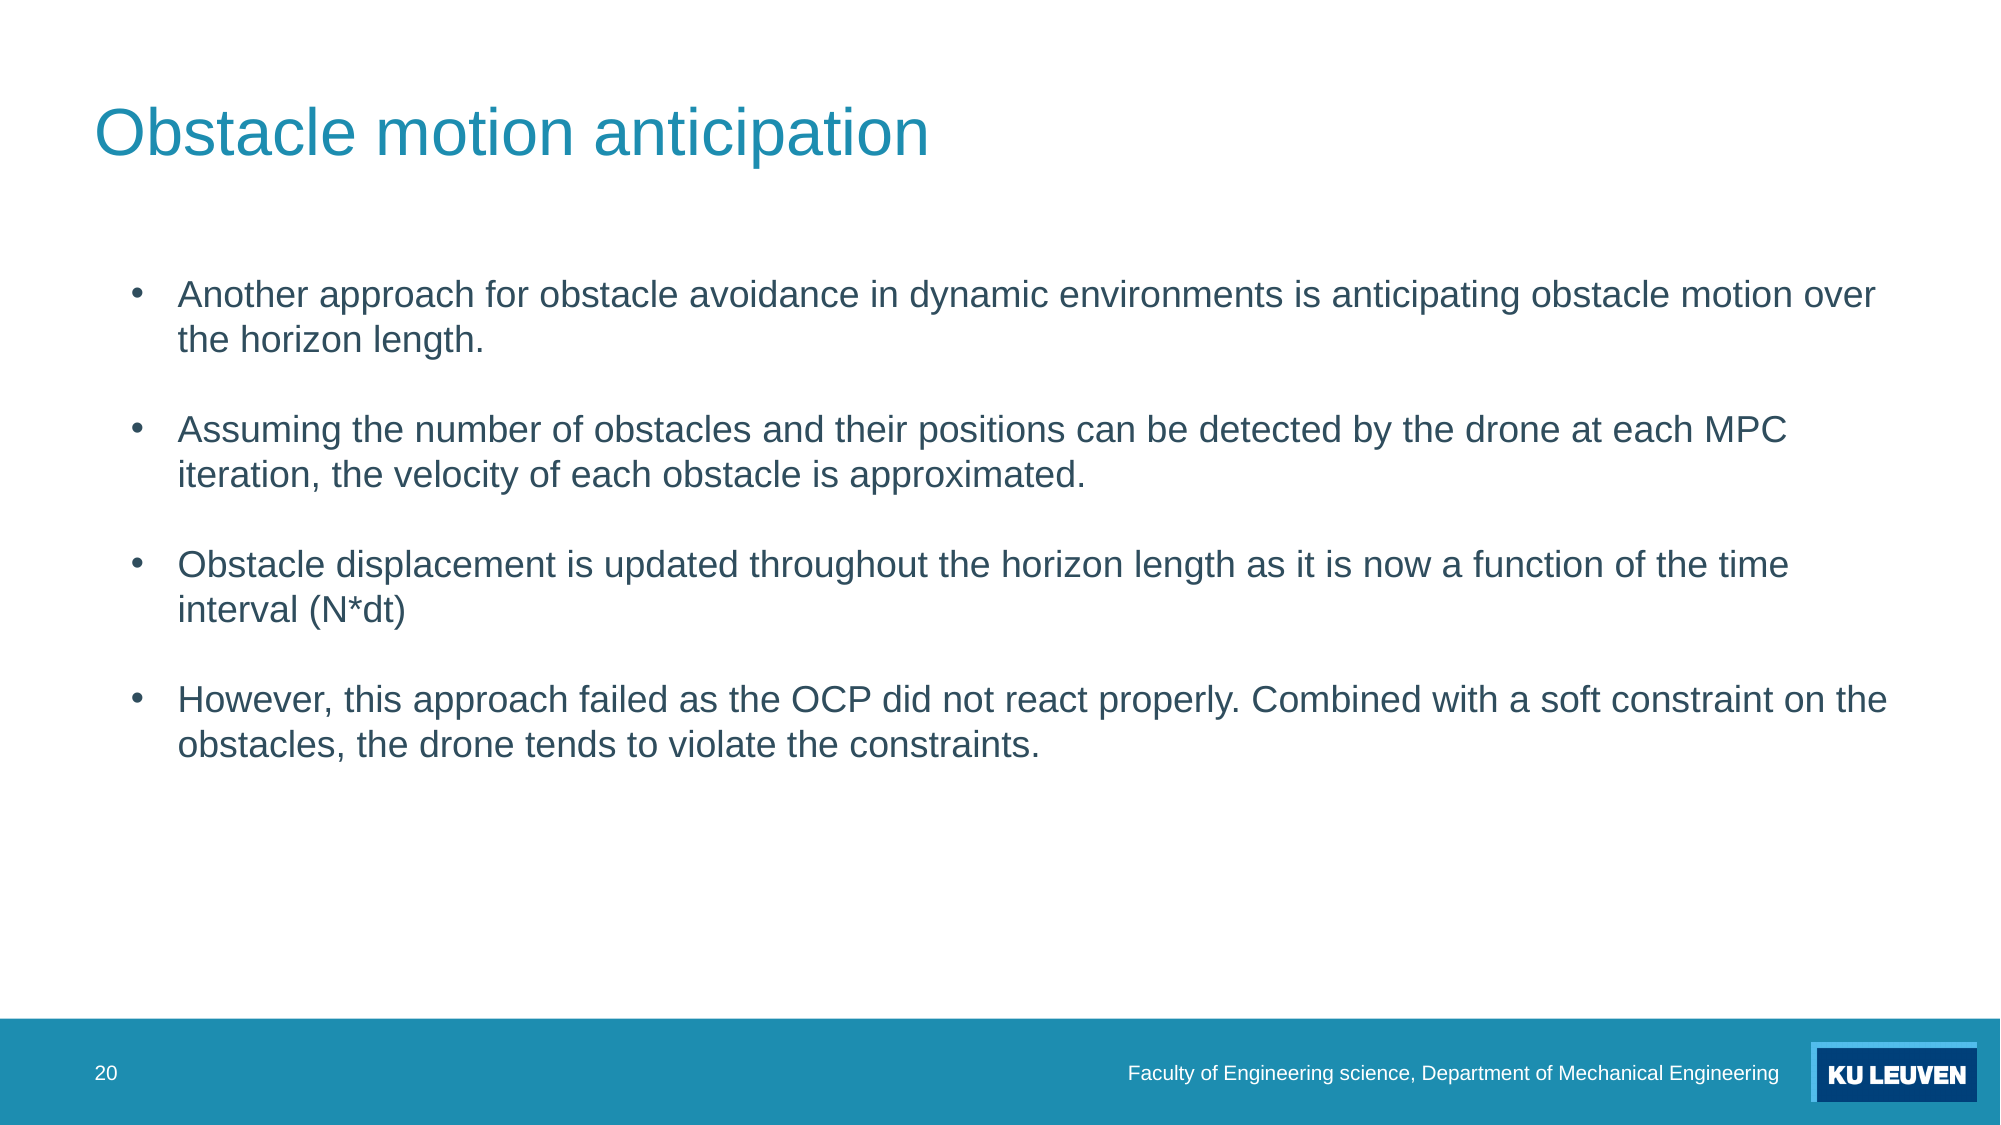

# Obstacle motion anticipation
Another approach for obstacle avoidance in dynamic environments is anticipating obstacle motion over the horizon length.

Assuming the number of obstacles and their positions can be detected by the drone at each MPC iteration, the velocity of each obstacle is approximated.

Obstacle displacement is updated throughout the horizon length as it is now a function of the time interval (N*dt)

However, this approach failed as the OCP did not react properly. Combined with a soft constraint on the obstacles, the drone tends to violate the constraints.
20
Faculty of Engineering science, Department of Mechanical Engineering